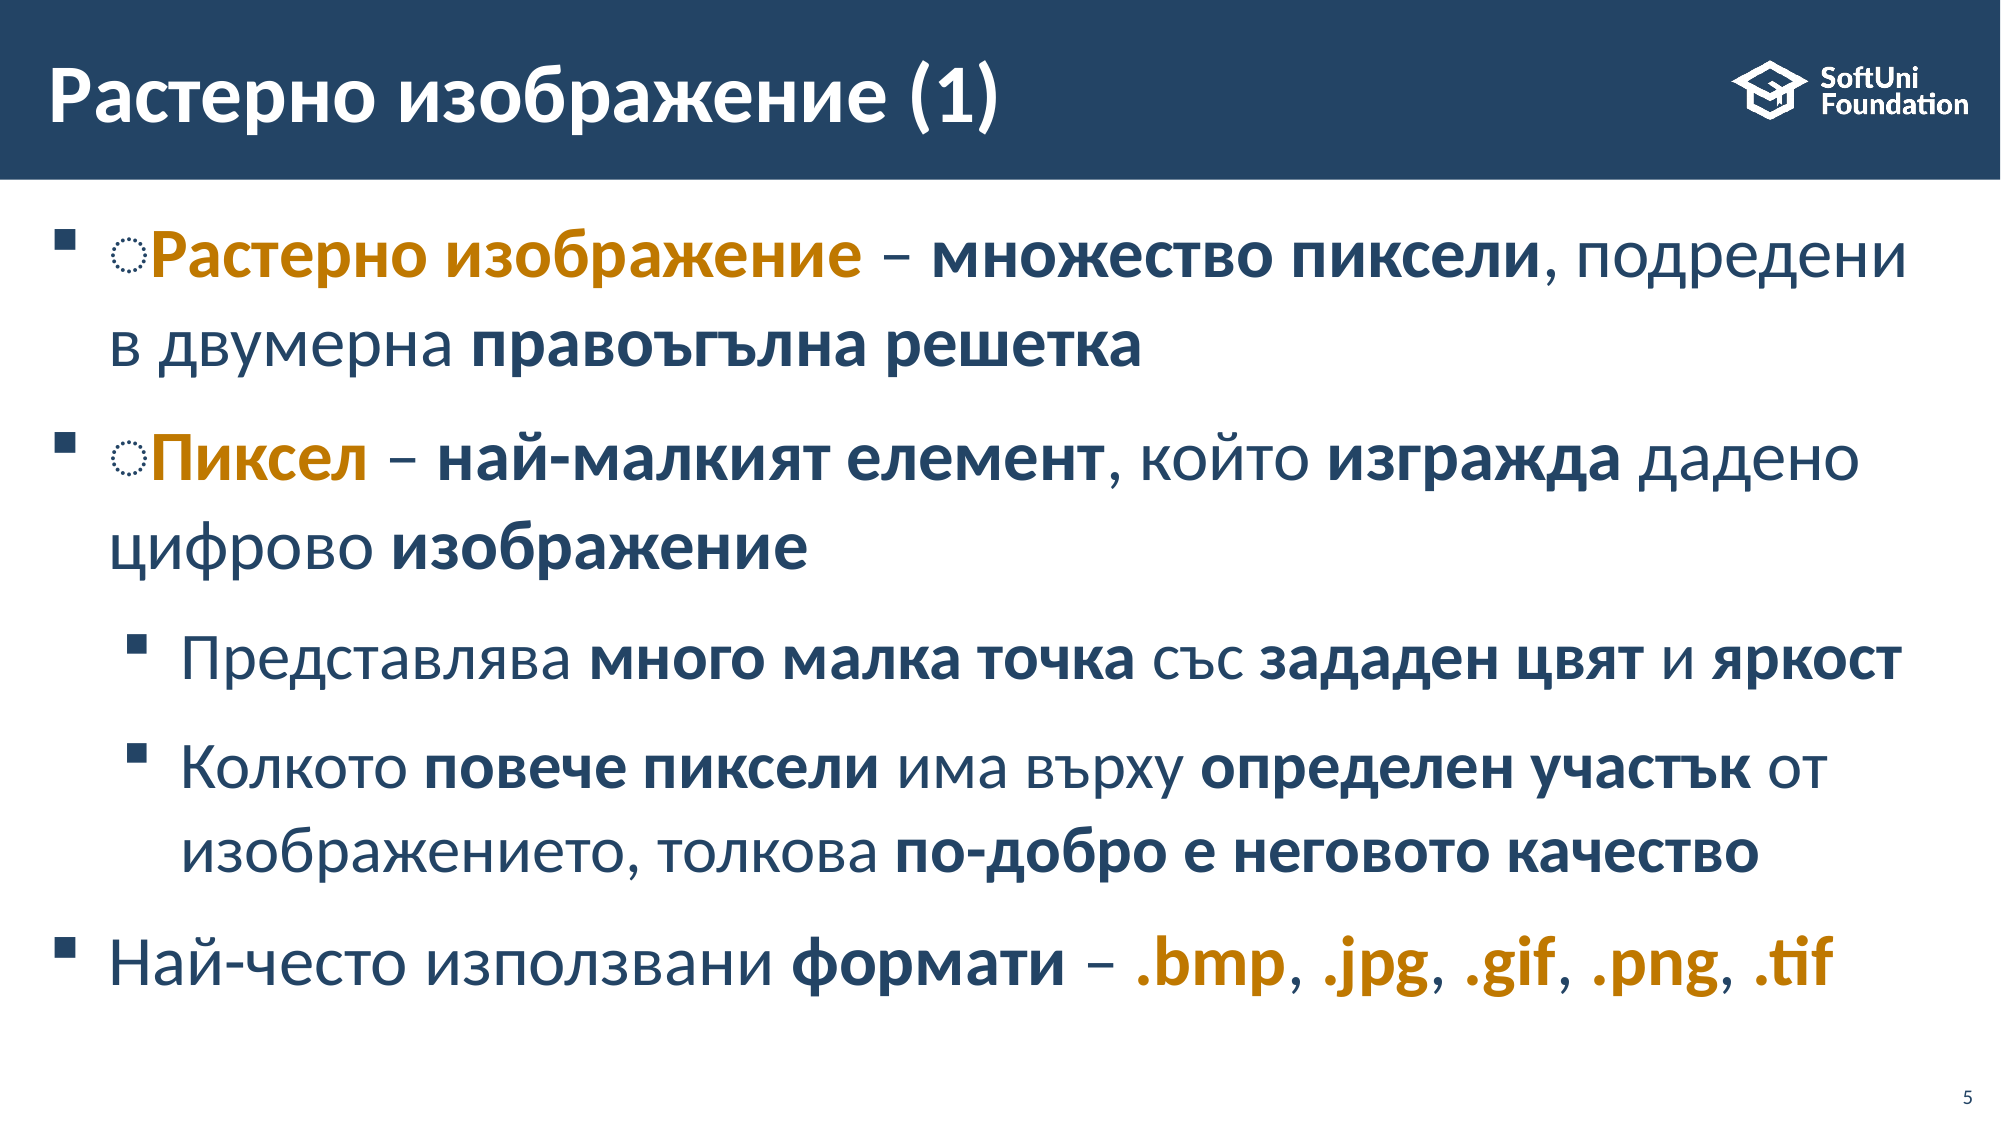

# Растерно изображение (1)
͏Растерно изображение – множество пиксели, подредени в двумерна правоъгълна решетка
͏Пиксел – най-малкият елемент, който изгражда дадено цифрово изображение
Представлява много малка точка със зададен цвят и яркост
Колкото повече пиксели има върху определен участък от изображението, толкова по-добро е неговото качество
Най-често използвани формати – .bmp, .jpg, .gif, .png, .tif
5